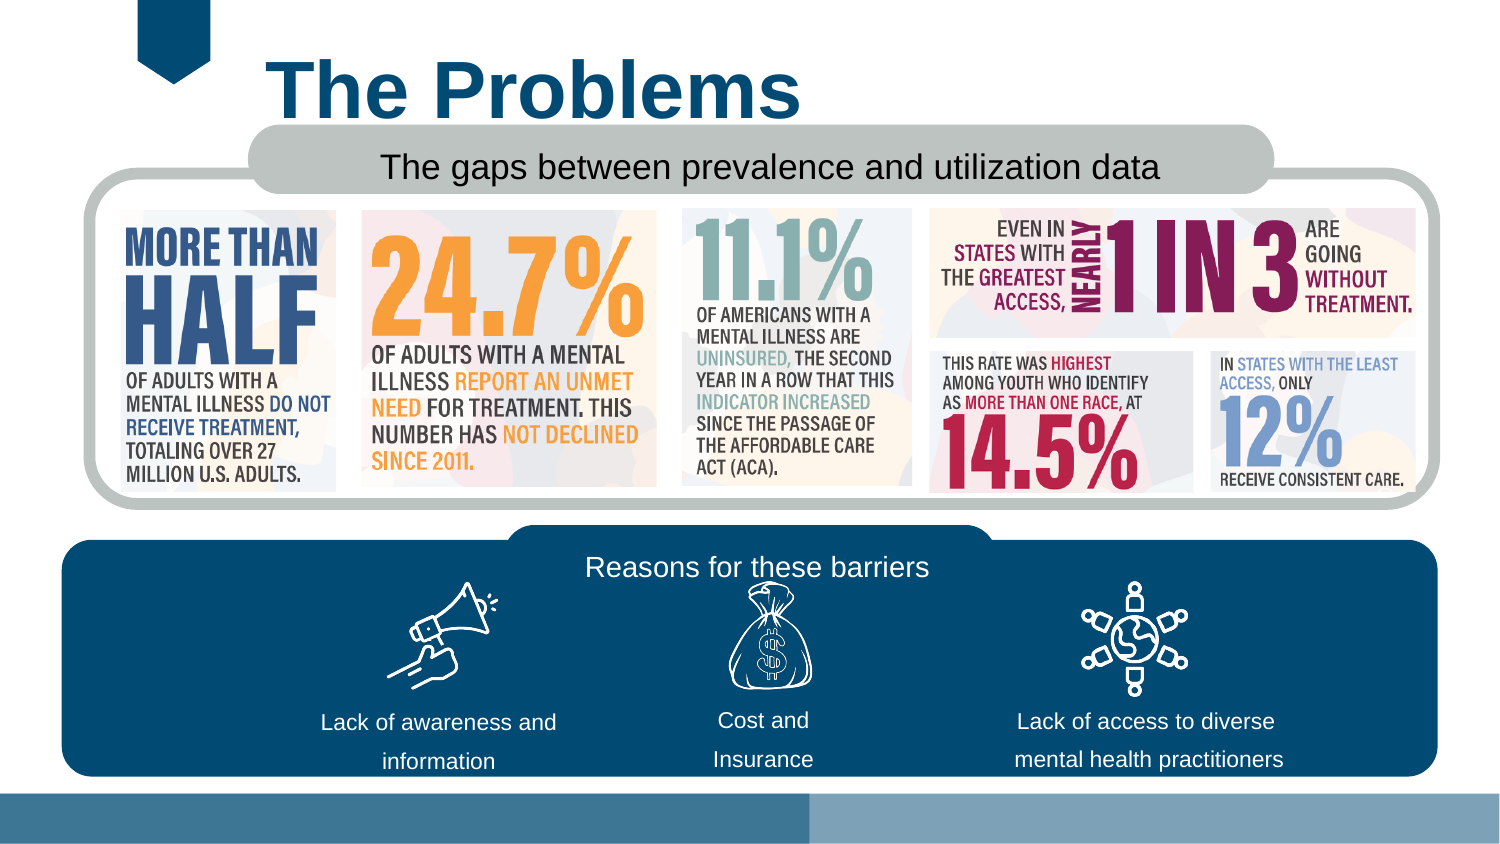

The Problems

The gaps between prevalence and utilization data

Reasons for these barriers

Cost and Insurance
Lack of access to diverse
 mental health practitioners
Lack of awareness and
information